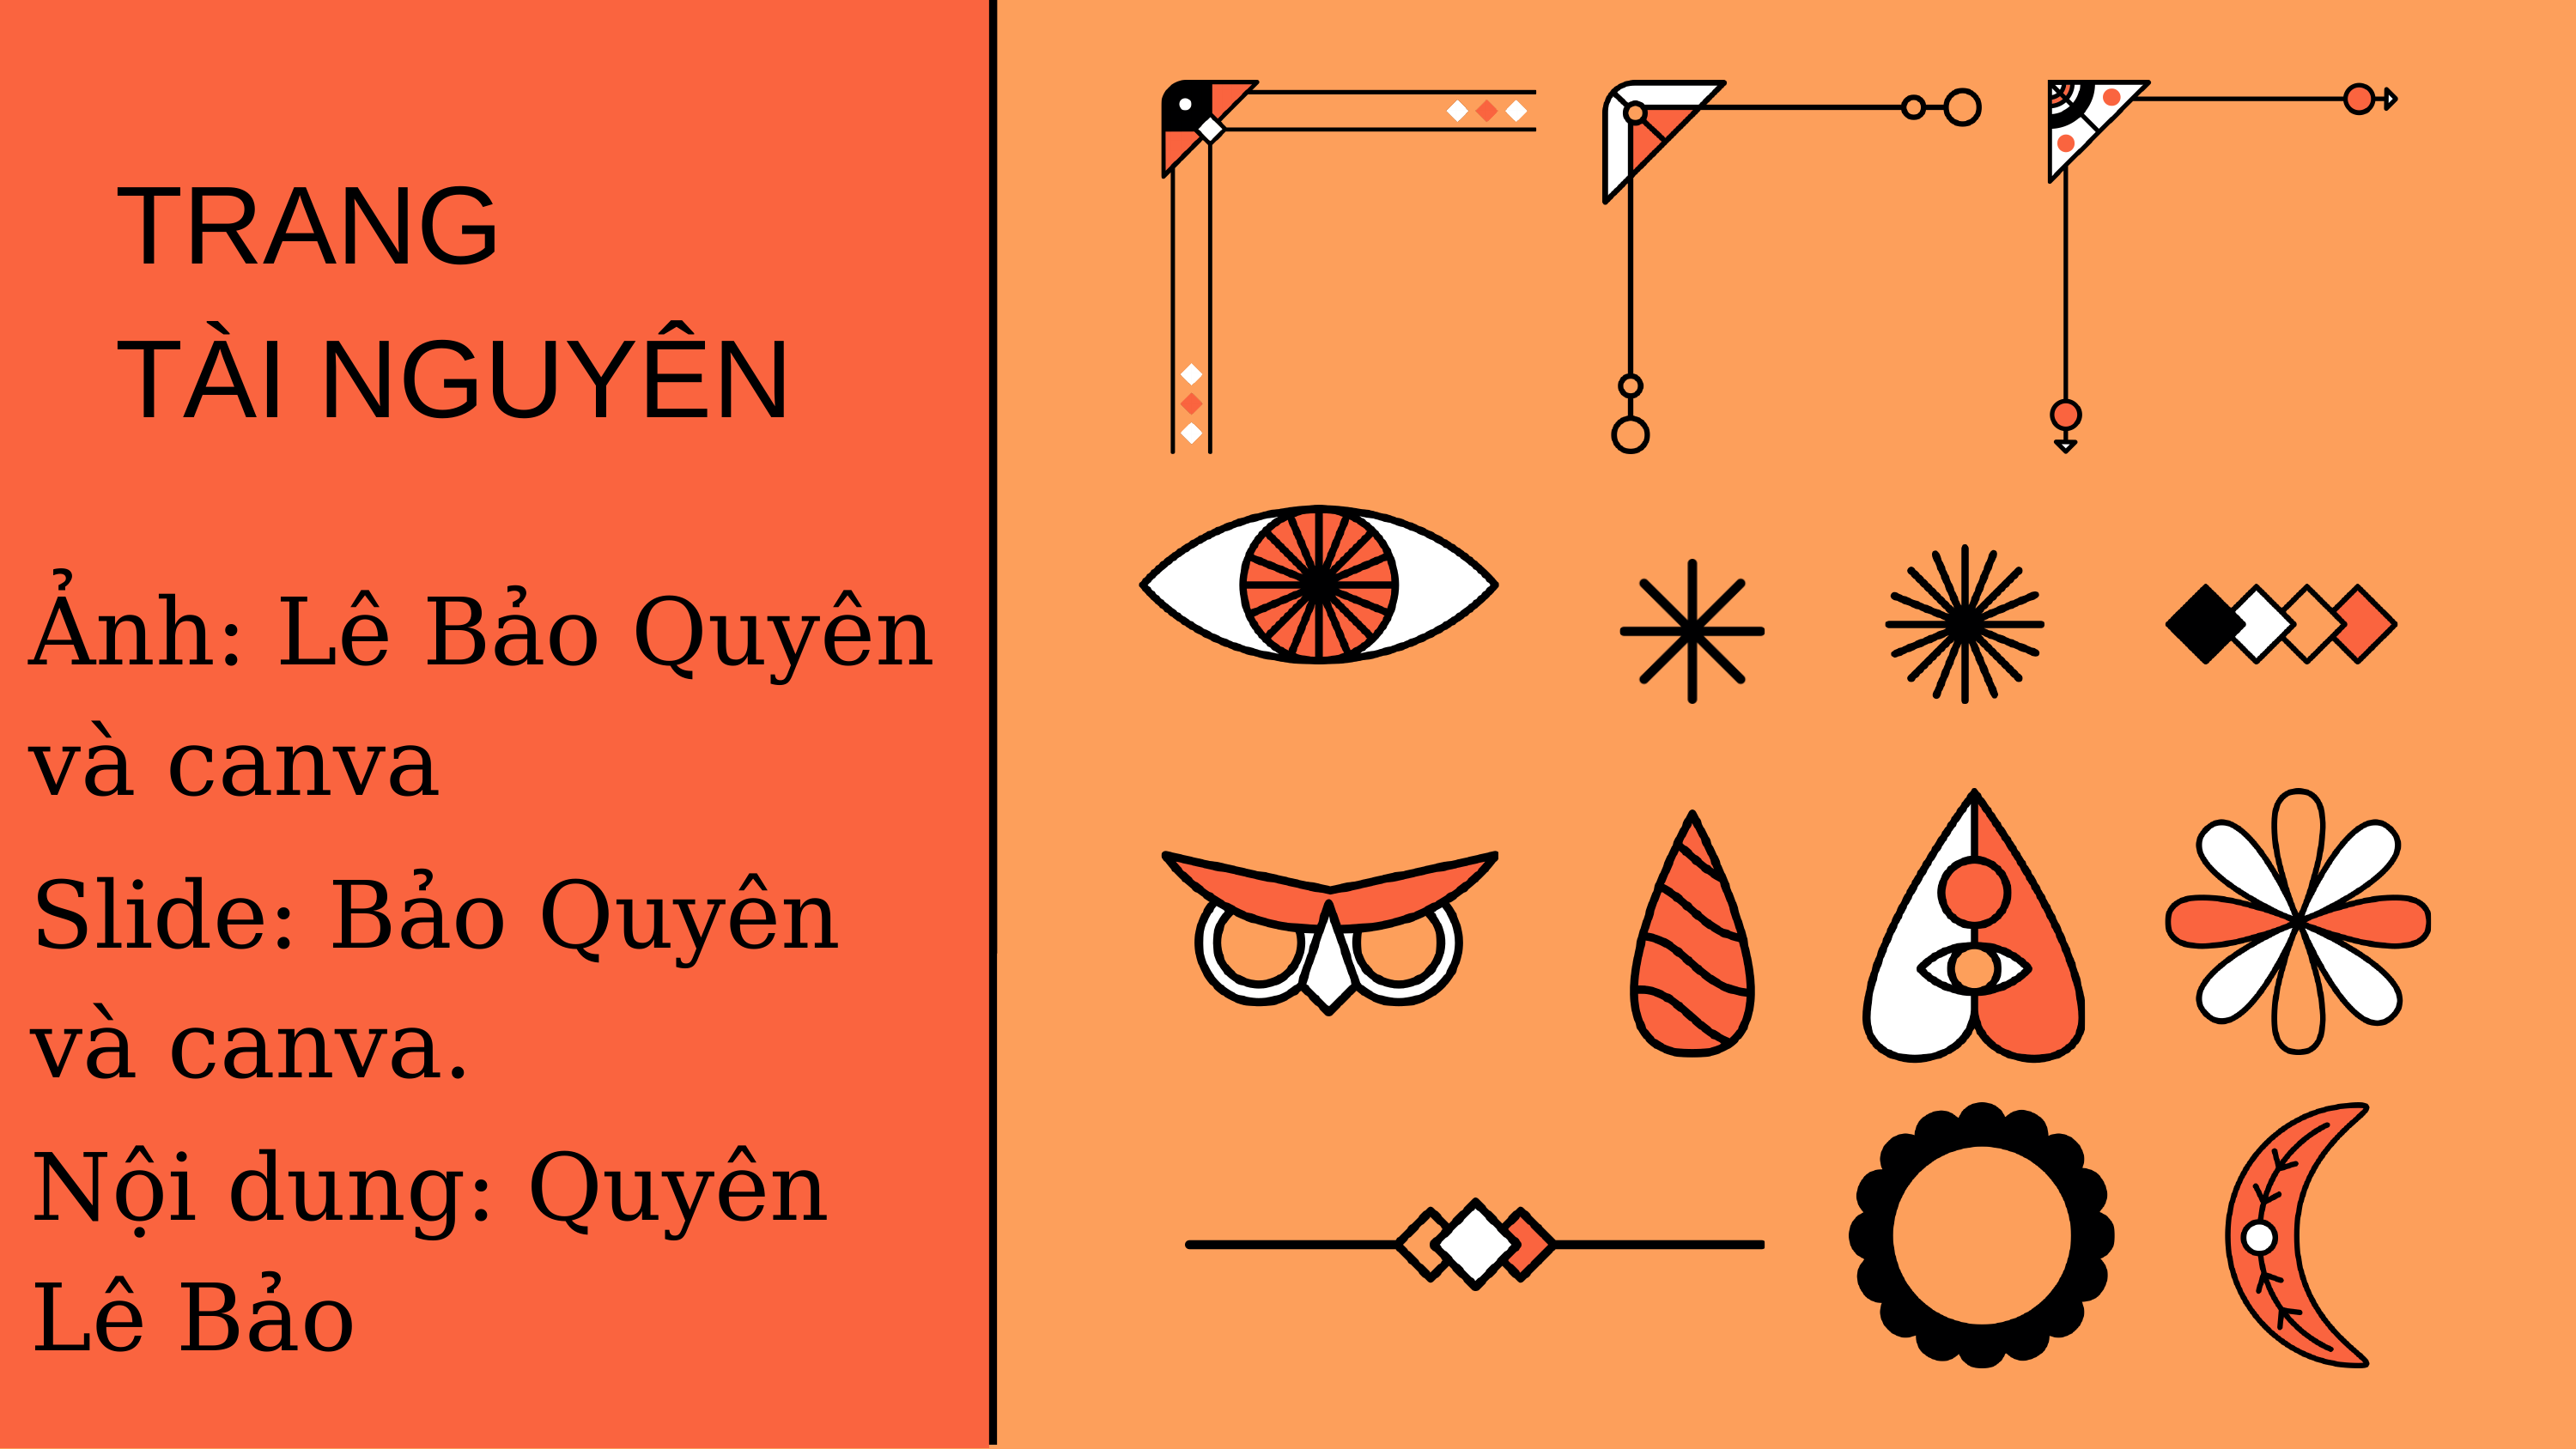

TRANG
TÀI NGUYÊN

Ảnh: Lê Bảo Quyên và canva

Slide: Bảo Quyên và canva.

Nội dung: Quyên Lê Bảo